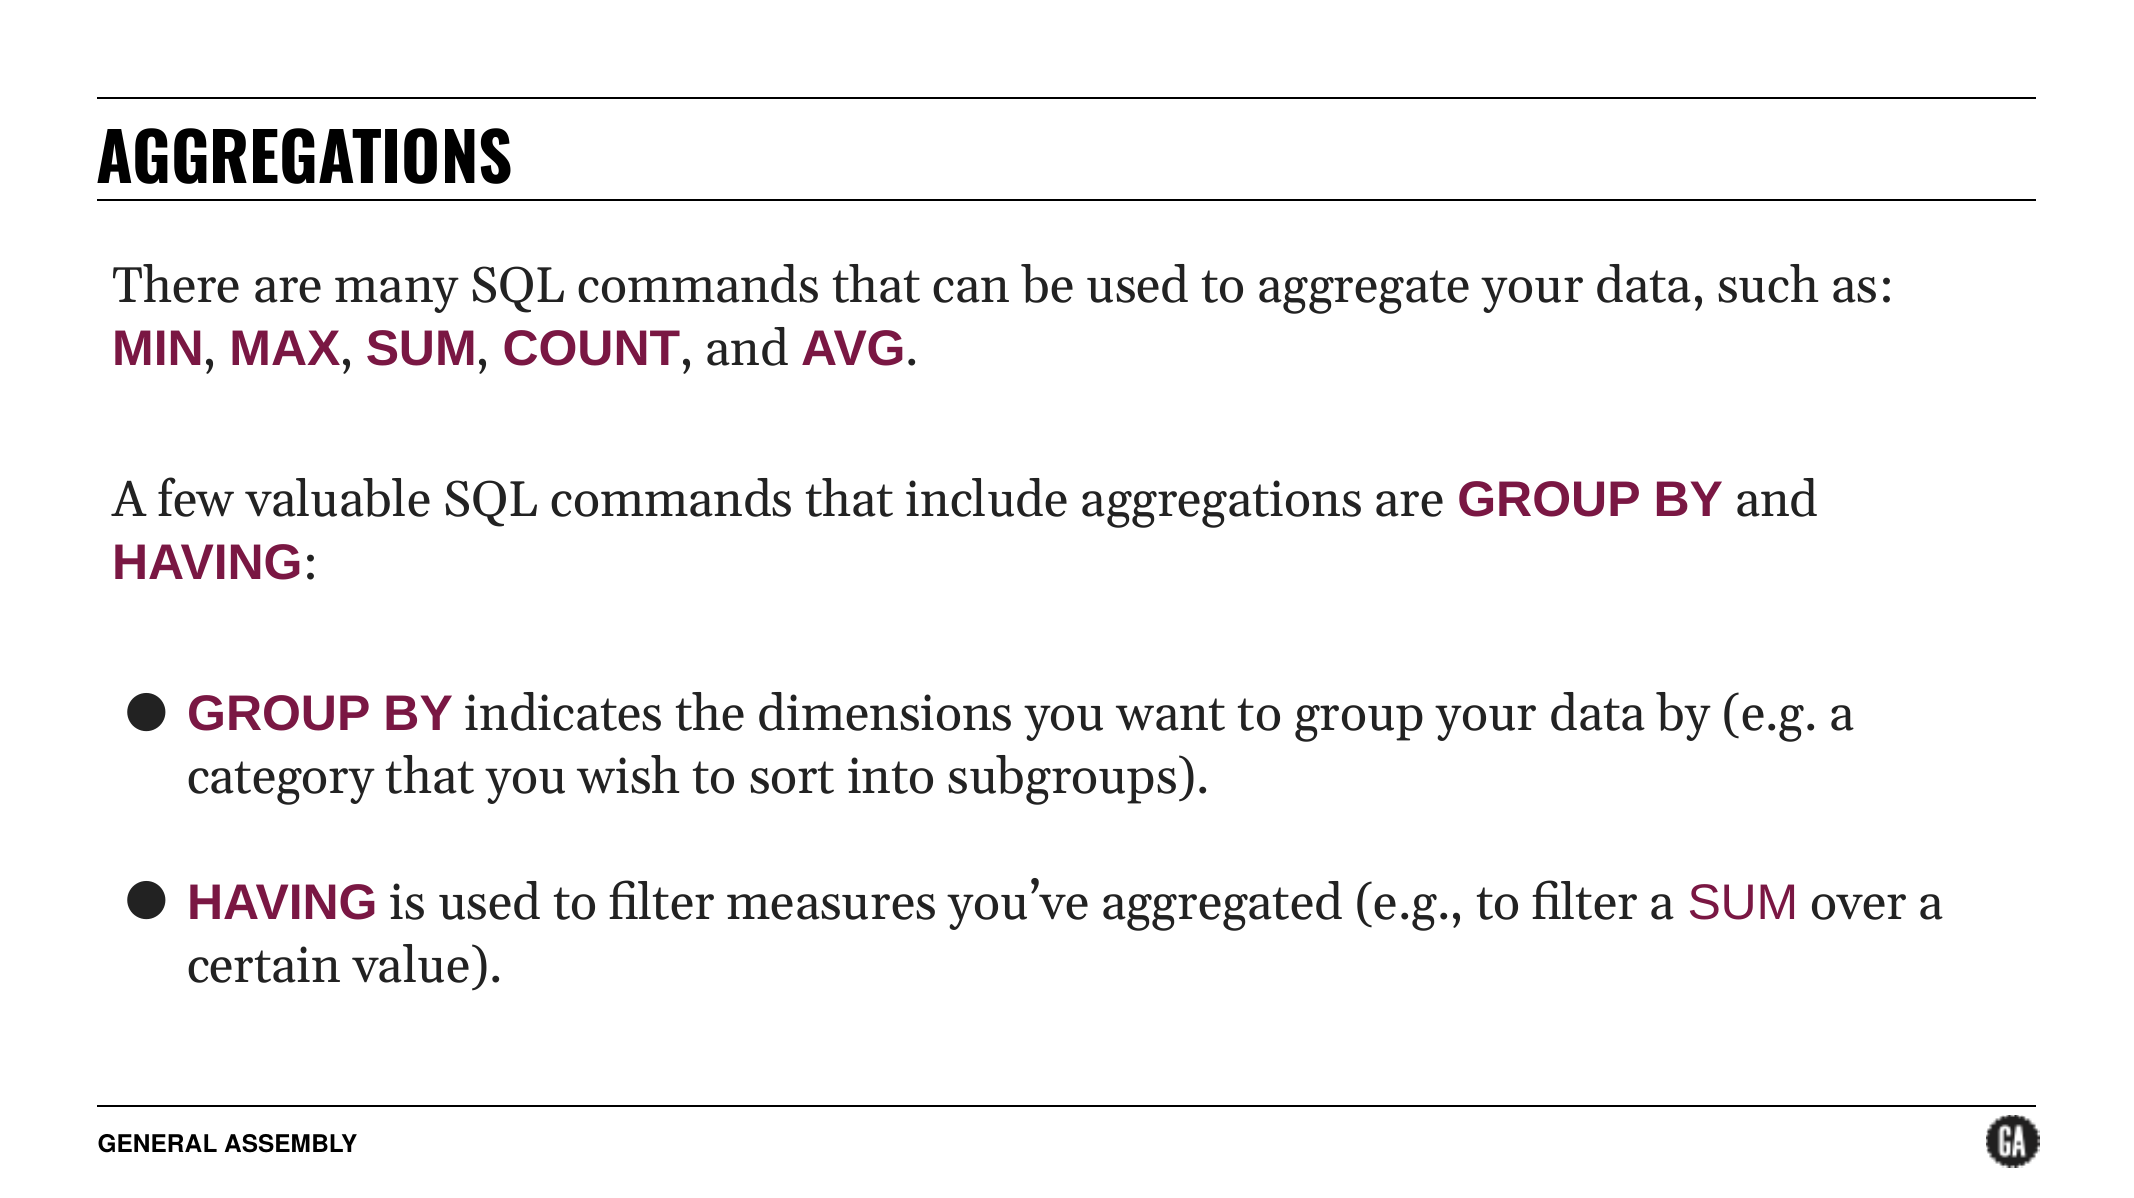

# AGGREGATIONS
There are many SQL commands that can be used to aggregate your data, such as:
MIN, MAX, SUM, COUNT, and AVG.

A few valuable SQL commands that include aggregations are GROUP BY and HAVING:

GROUP BY indicates the dimensions you want to group your data by (e.g. a category that you wish to sort into subgroups).
HAVING is used to filter measures you’ve aggregated (e.g., to filter a SUM over a certain value).